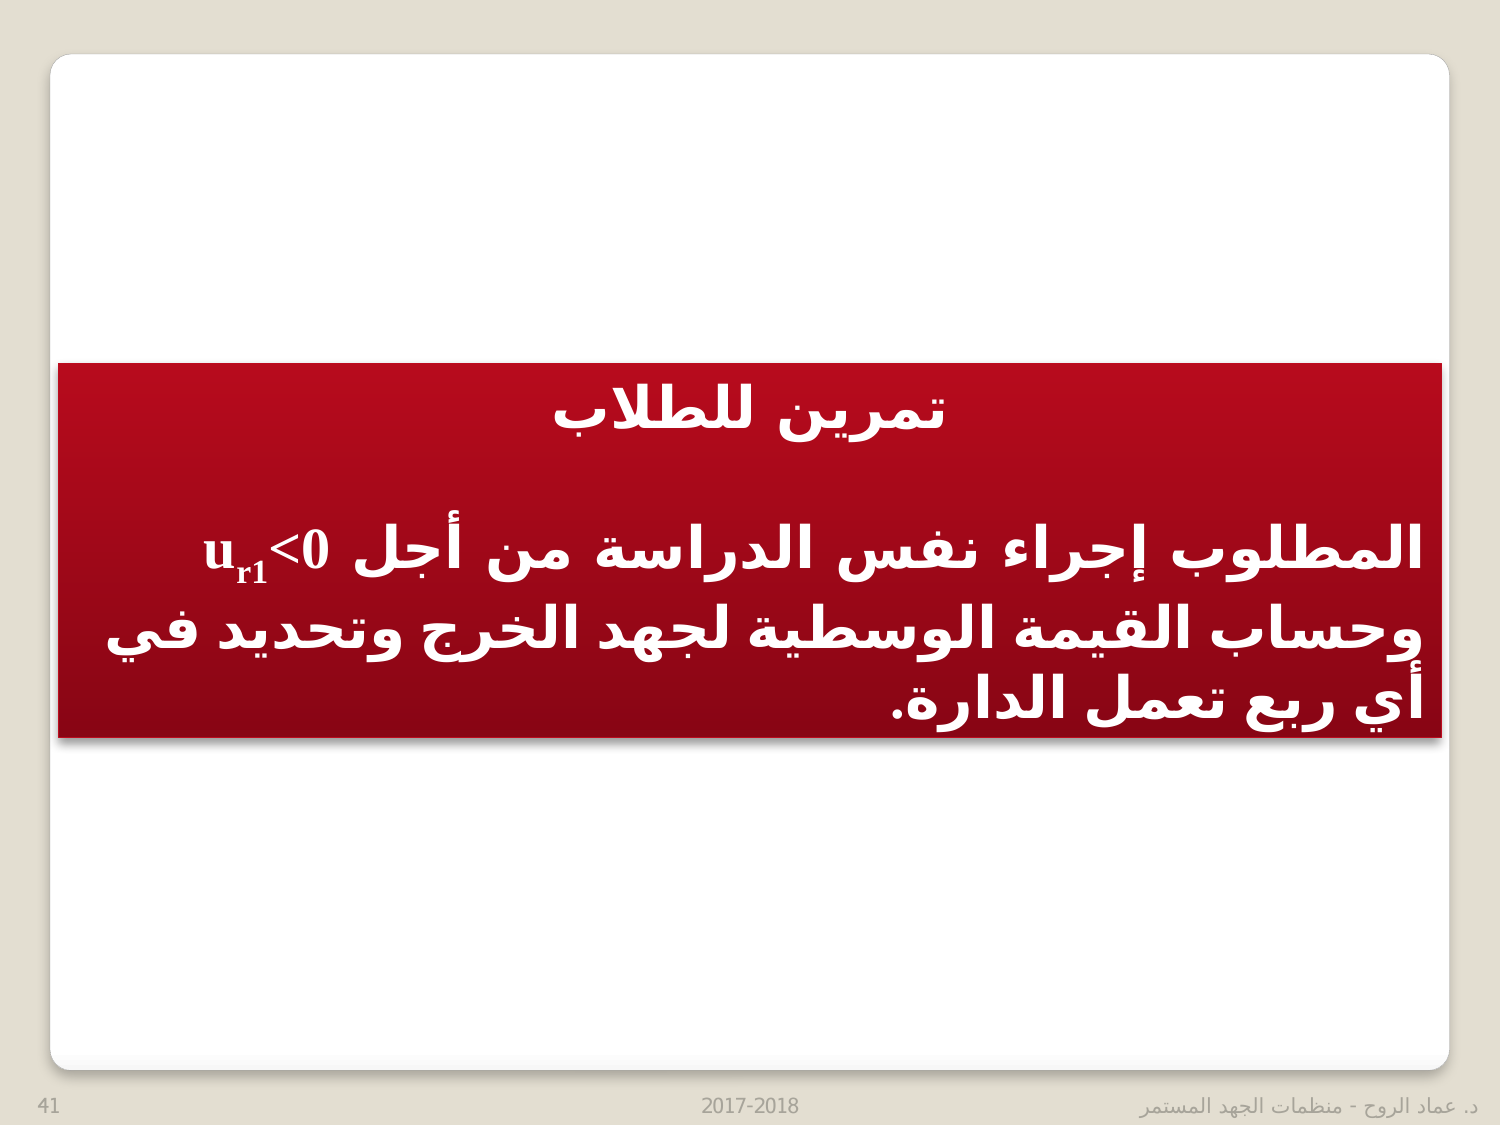

تمرين للطلاب

المطلوب إجراء نفس الدراسة من أجل ur1<0 وحساب القيمة الوسطية لجهد الخرج وتحديد في أي ربع تعمل الدارة.
41
2017-2018
د. عماد الروح - منظمات الجهد المستمر